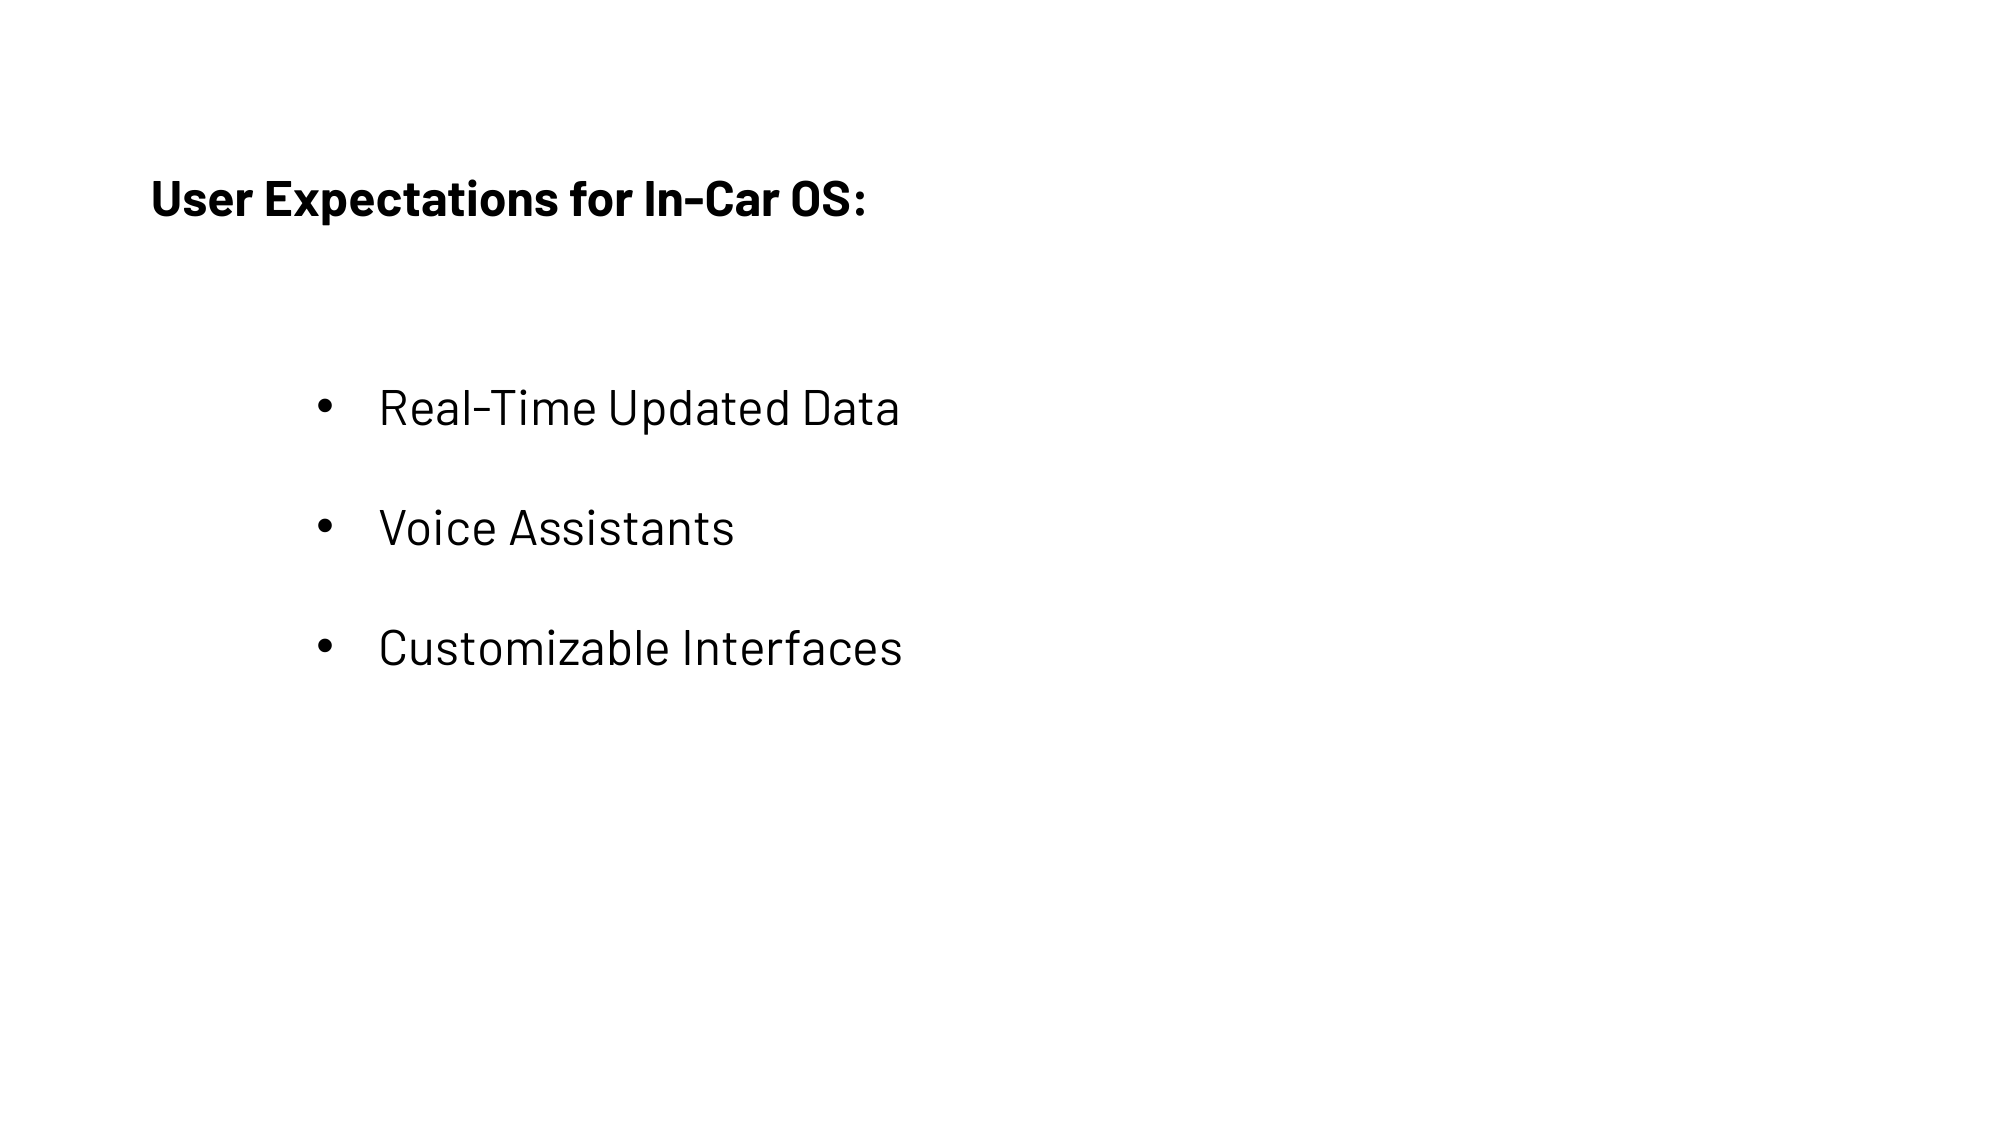

User Expectations for In-Car OS:

Real-Time Updated Data
Voice Assistants
Customizable Interfaces